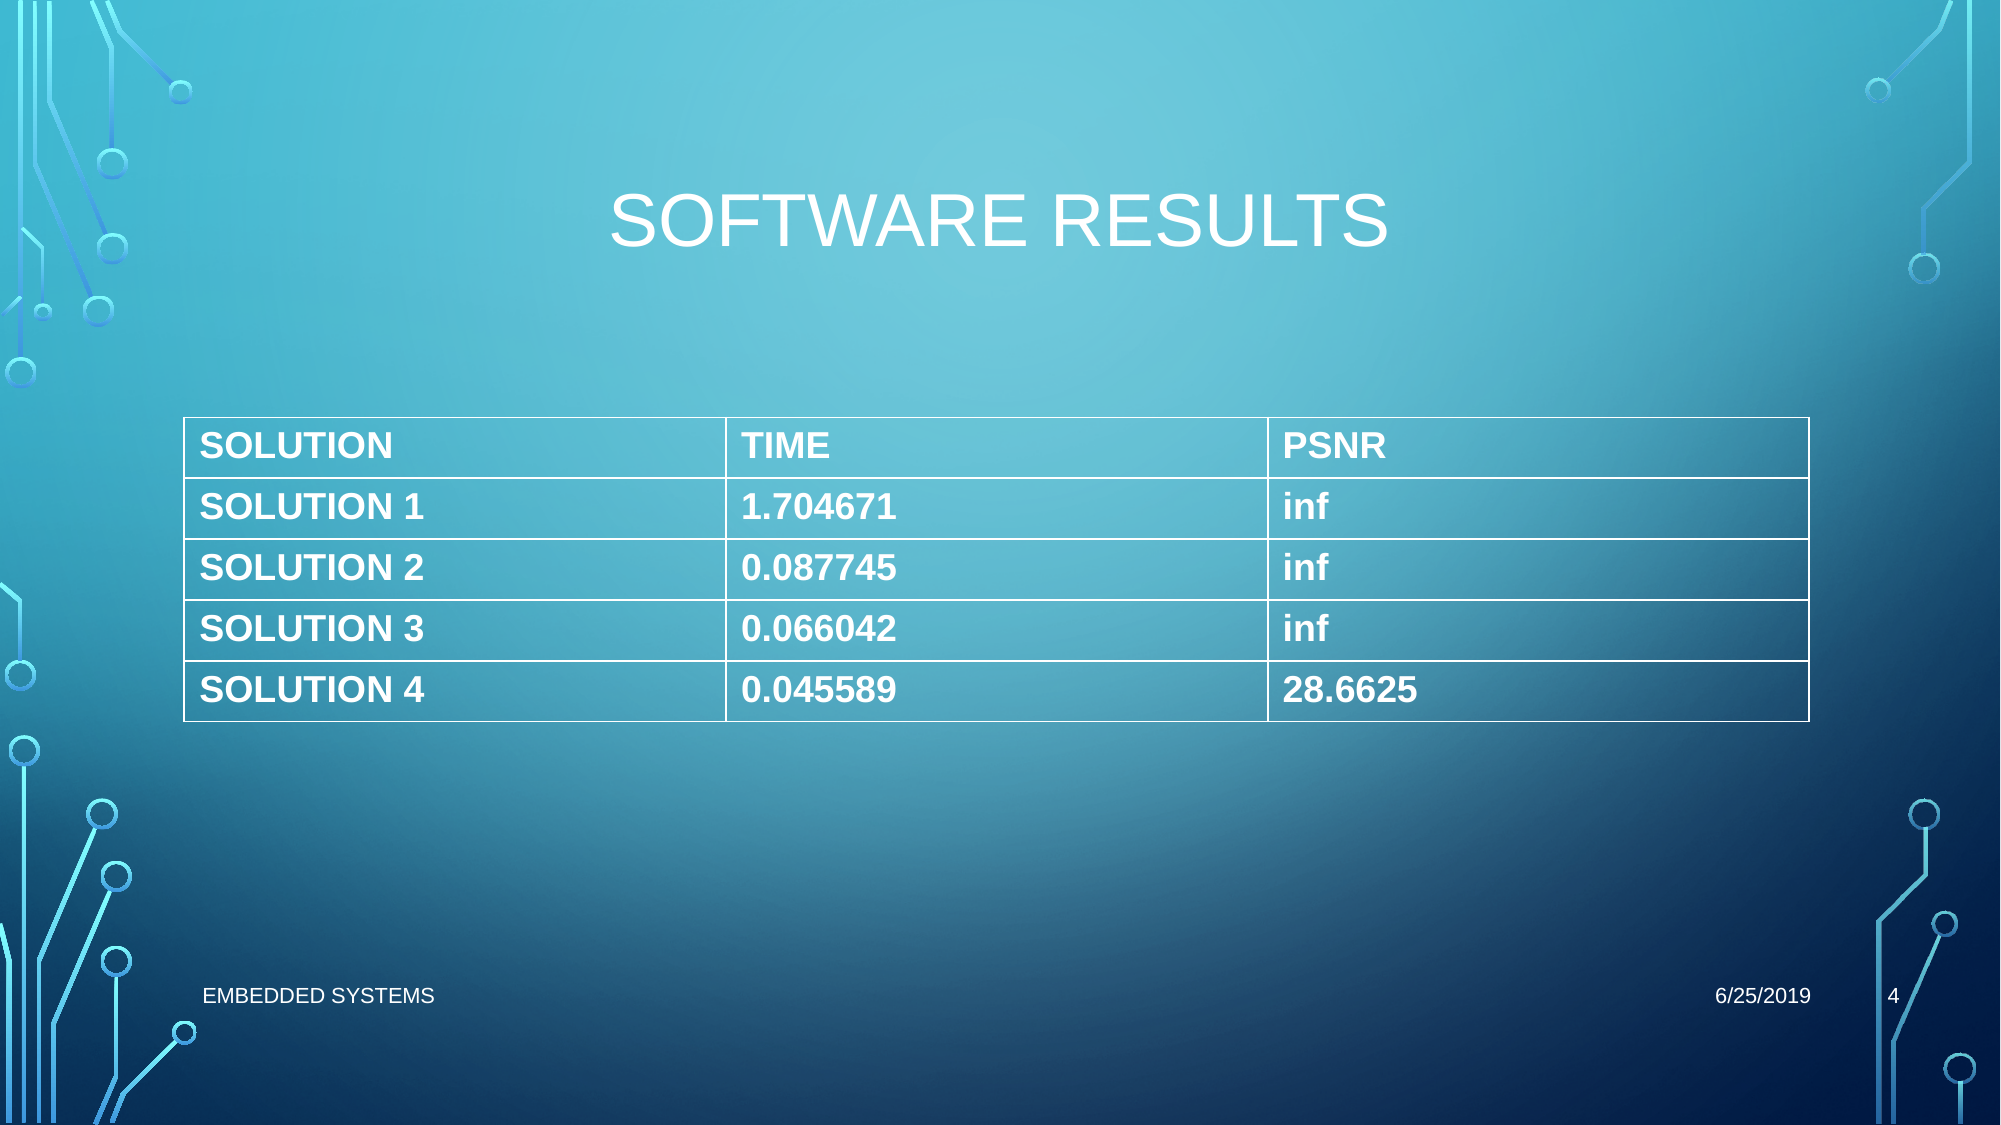

# SOFTWARE results
| SOLUTION | TIME | PSNR |
| --- | --- | --- |
| SOLUTION 1 | 1.704671 | inf |
| SOLUTION 2 | 0.087745 | inf |
| SOLUTION 3 | 0.066042 | inf |
| SOLUTION 4 | 0.045589 | 28.6625 |
6/25/2019
4
EMBEDDED SYSTEMS